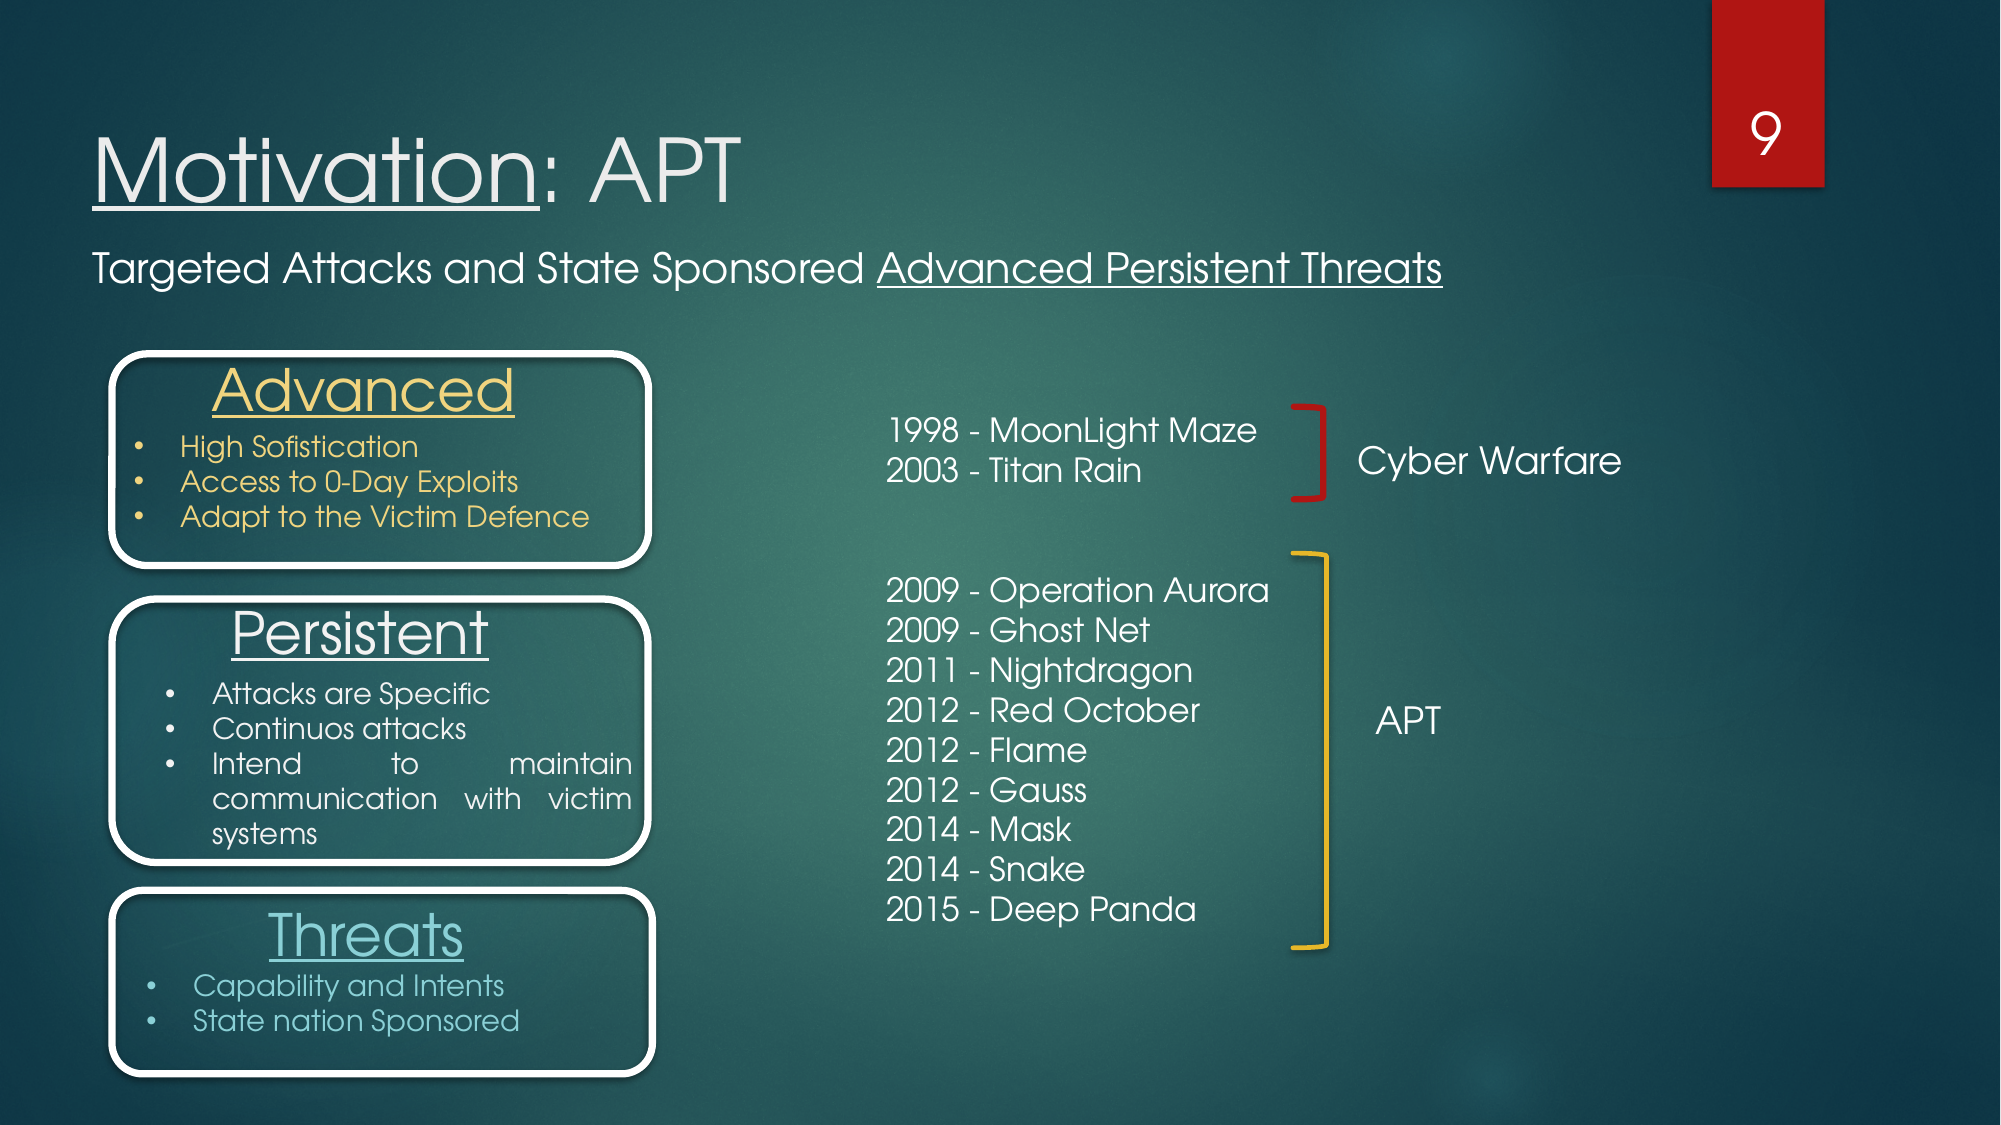

9
# Motivation: APT
Targeted Attacks and State Sponsored Advanced Persistent Threats
Advanced

High Sofistication
Access to 0-Day Exploits
Adapt to the Victim Defence
1998 - MoonLight Maze
2003 - Titan Rain

2009 - Operation Aurora
2009 - Ghost Net
2011 - Nightdragon
2012 - Red October
2012 - Flame
2012 - Gauss
2014 - Mask
2014 - Snake
2015 - Deep Panda

Cyber Warfare

Persistent

Attacks are Specific
Continuos attacks
Intend to maintain communication with victim systems
APT

Threats
Capability and Intents
State nation Sponsored